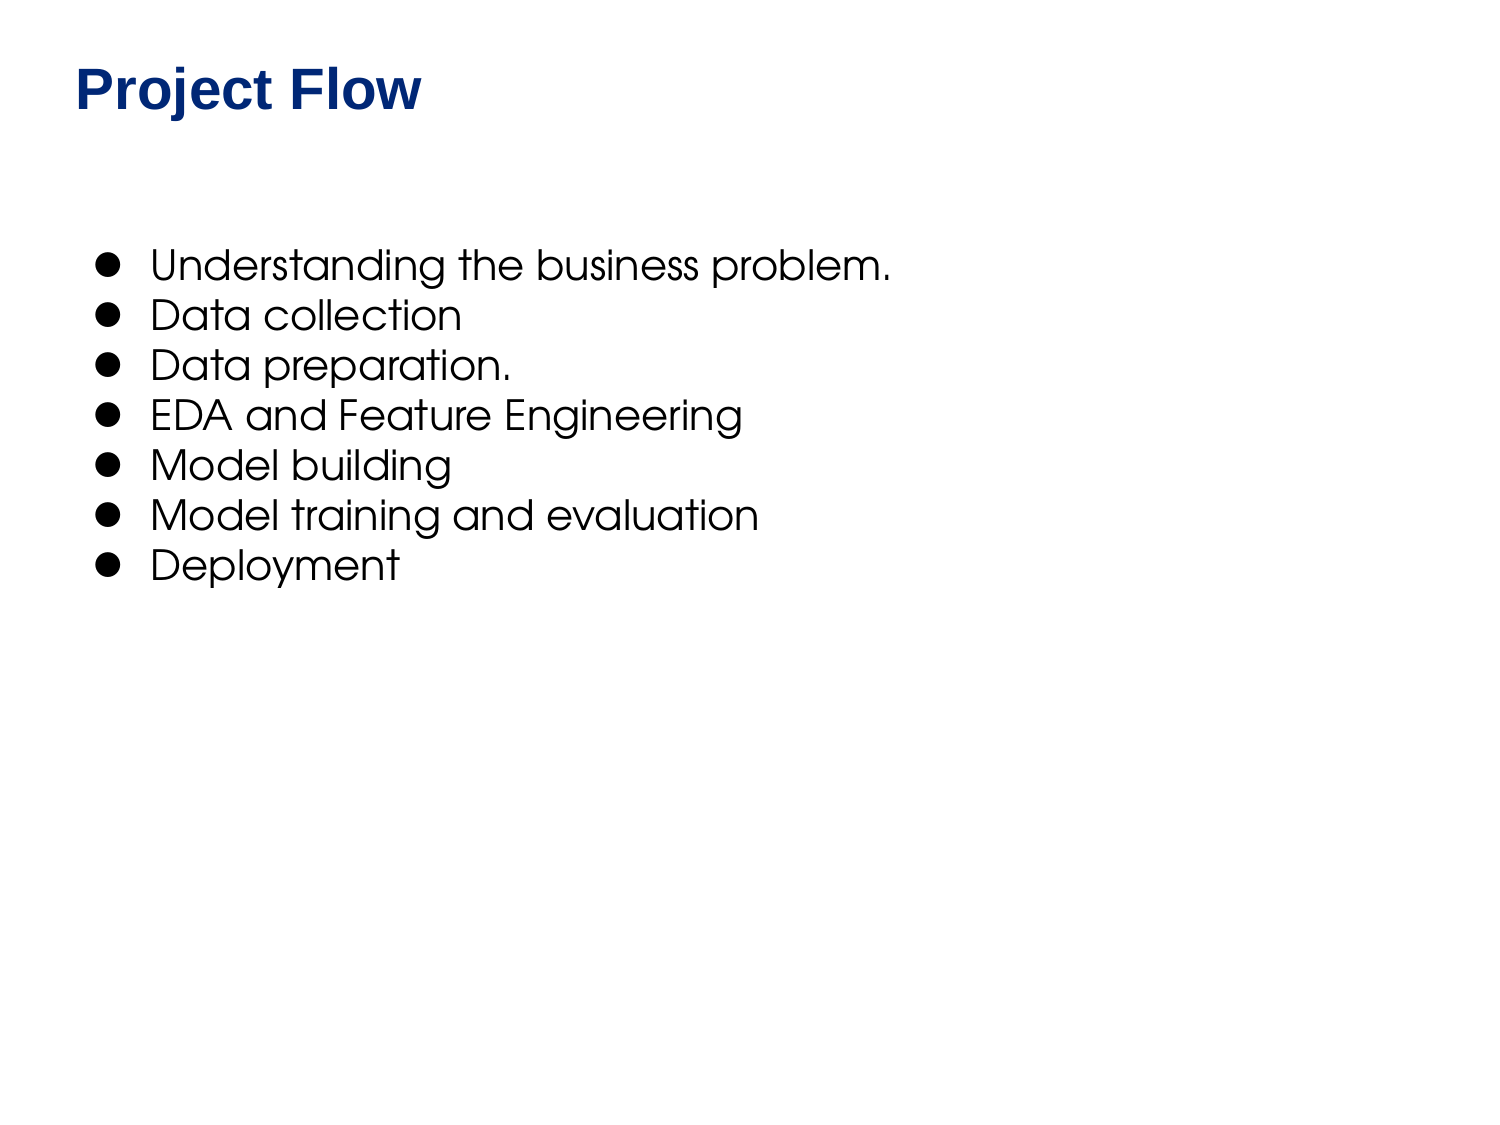

Project Flow
#
Understanding the business problem.
Data collection
Data preparation.
EDA and Feature Engineering
Model building
Model training and evaluation
Deployment